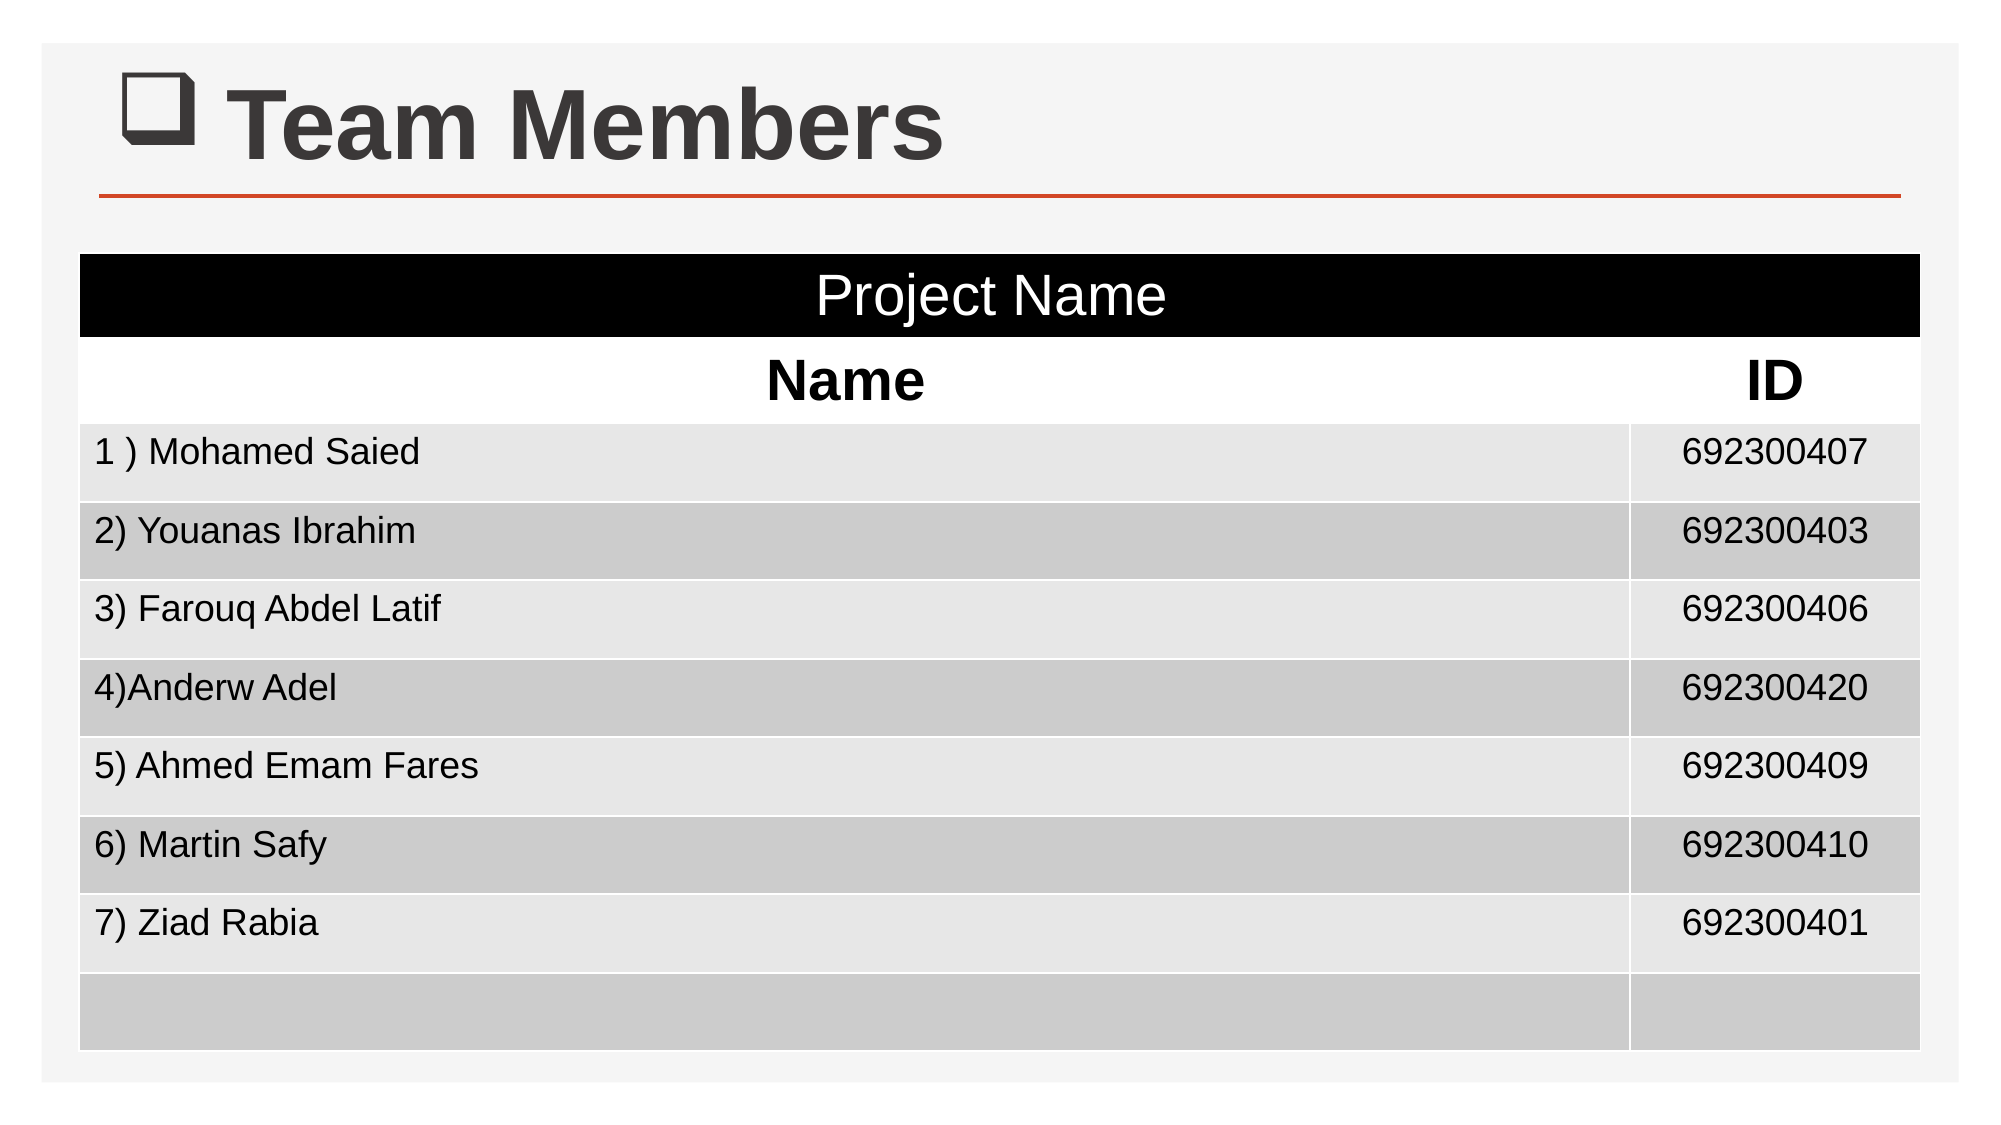

# Team Members
| Project Name |  |
| --- | --- |
| Name | ID |
| 1 ) Mohamed Saied | 692300407 |
| 2) Youanas Ibrahim | 692300403 |
| 3) Farouq Abdel Latif | 692300406 |
| 4)Anderw Adel | 692300420 |
| 5) Ahmed Emam Fares | 692300409 |
| 6) Martin Safy | 692300410 |
| 7) Ziad Rabia | 692300401 |
|  |  |